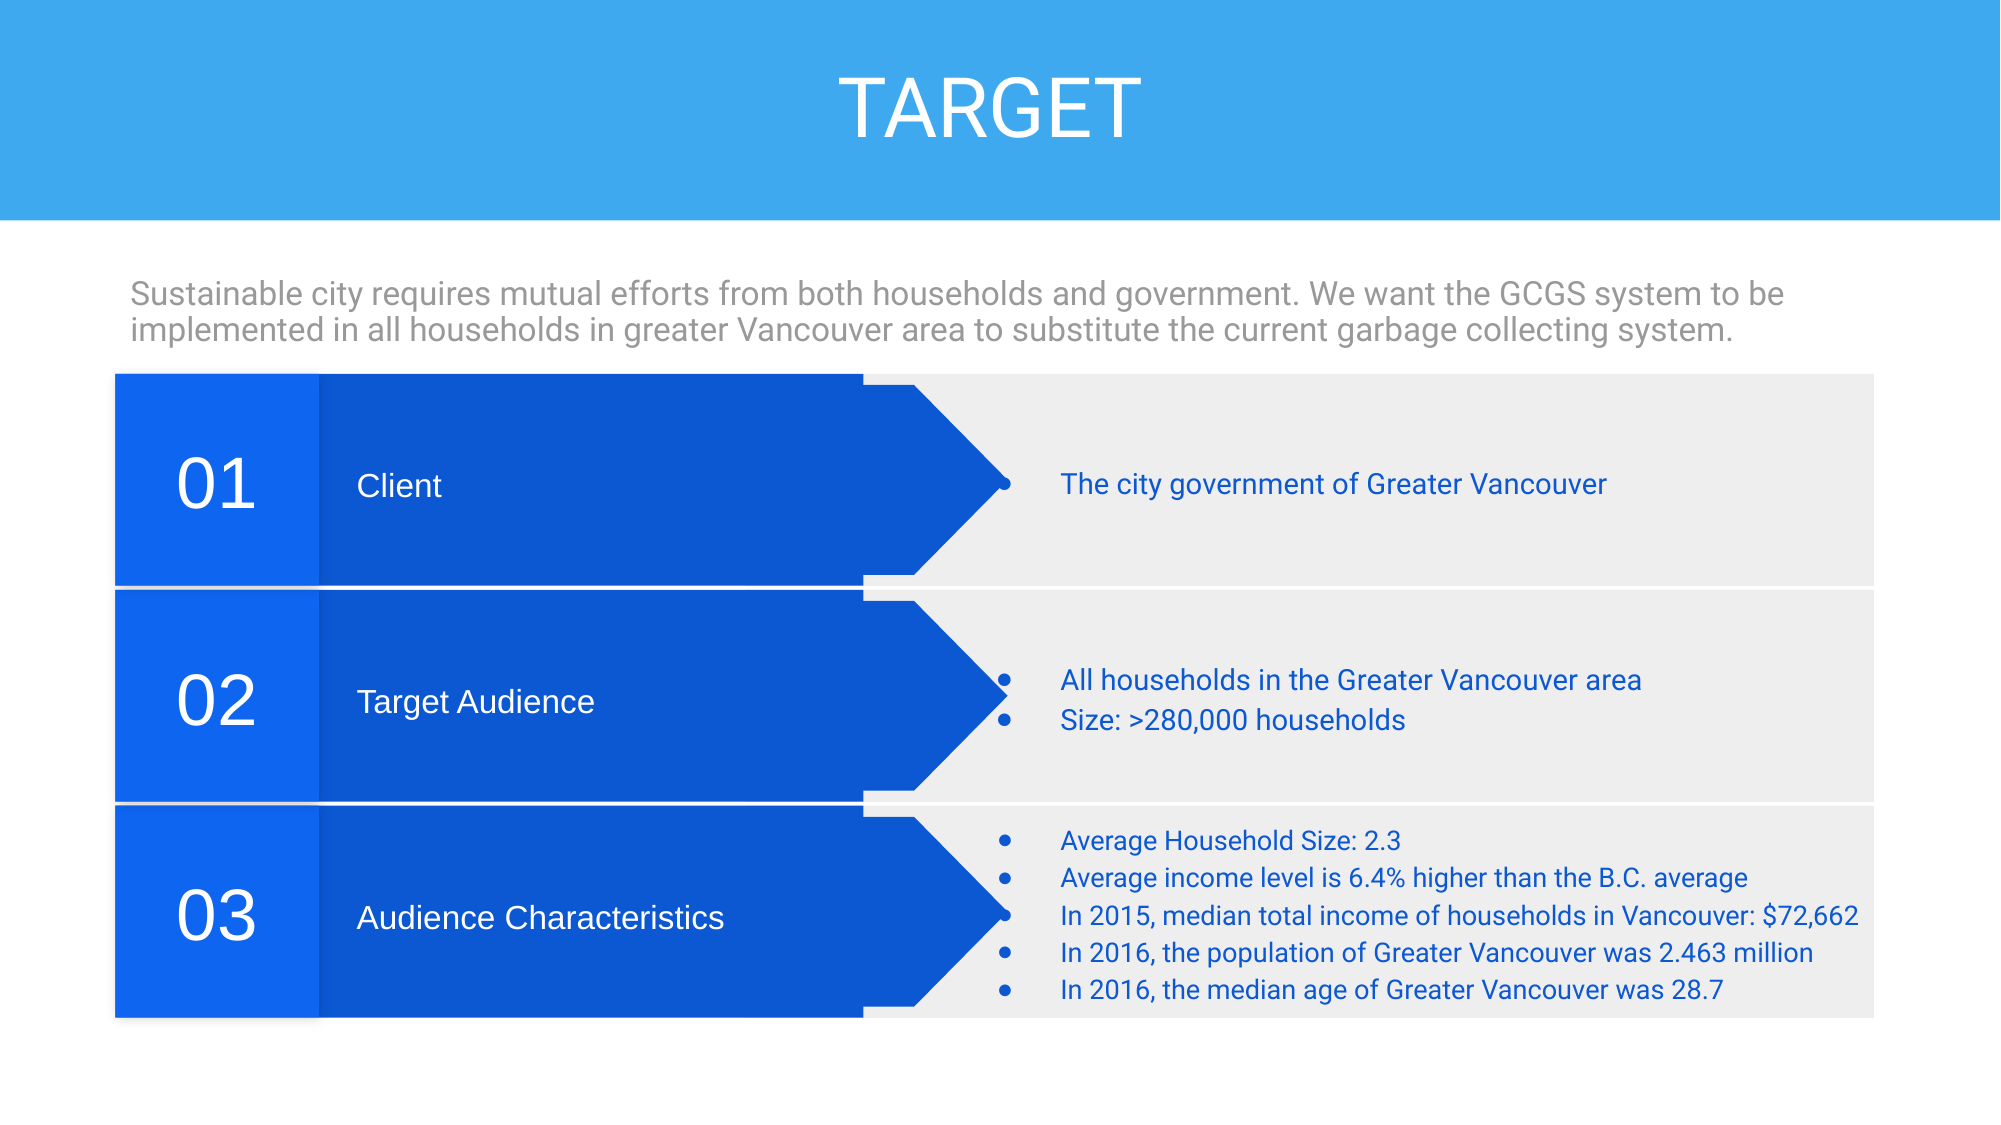

# TARGET
Sustainable city requires mutual efforts from both households and government. We want the GCGS system to be implemented in all households in greater Vancouver area to substitute the current garbage collecting system.

01

The city government of Greater Vancouver
Client

02

All households in the Greater Vancouver area
Size: >280,000 households
Target Audience

03

Average Household Size: 2.3
Average income level is 6.4% higher than the B.C. average
In 2015, median total income of households in Vancouver: $72,662
In 2016, the population of Greater Vancouver was 2.463 million
In 2016, the median age of Greater Vancouver was 28.7
Audience Characteristics